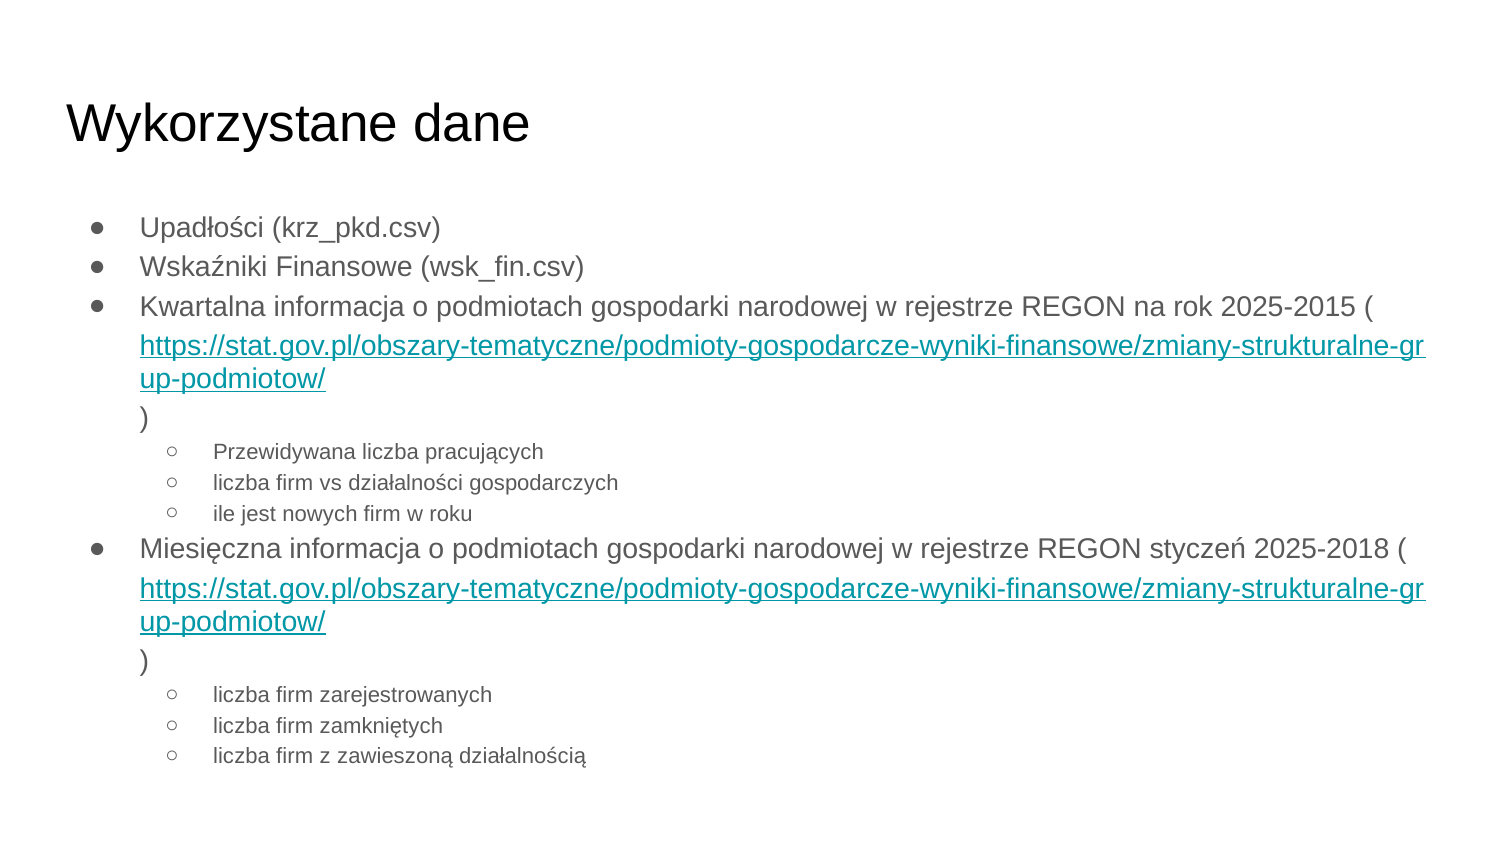

# Wykorzystane dane
Upadłości (krz_pkd.csv)
Wskaźniki Finansowe (wsk_fin.csv)
Kwartalna informacja o podmiotach gospodarki narodowej w rejestrze REGON na rok 2025-2015 (https://stat.gov.pl/obszary-tematyczne/podmioty-gospodarcze-wyniki-finansowe/zmiany-strukturalne-grup-podmiotow/)
Przewidywana liczba pracujących
liczba firm vs działalności gospodarczych
ile jest nowych firm w roku
Miesięczna informacja o podmiotach gospodarki narodowej w rejestrze REGON styczeń 2025-2018 (https://stat.gov.pl/obszary-tematyczne/podmioty-gospodarcze-wyniki-finansowe/zmiany-strukturalne-grup-podmiotow/)
liczba firm zarejestrowanych
liczba firm zamkniętych
liczba firm z zawieszoną działalnością